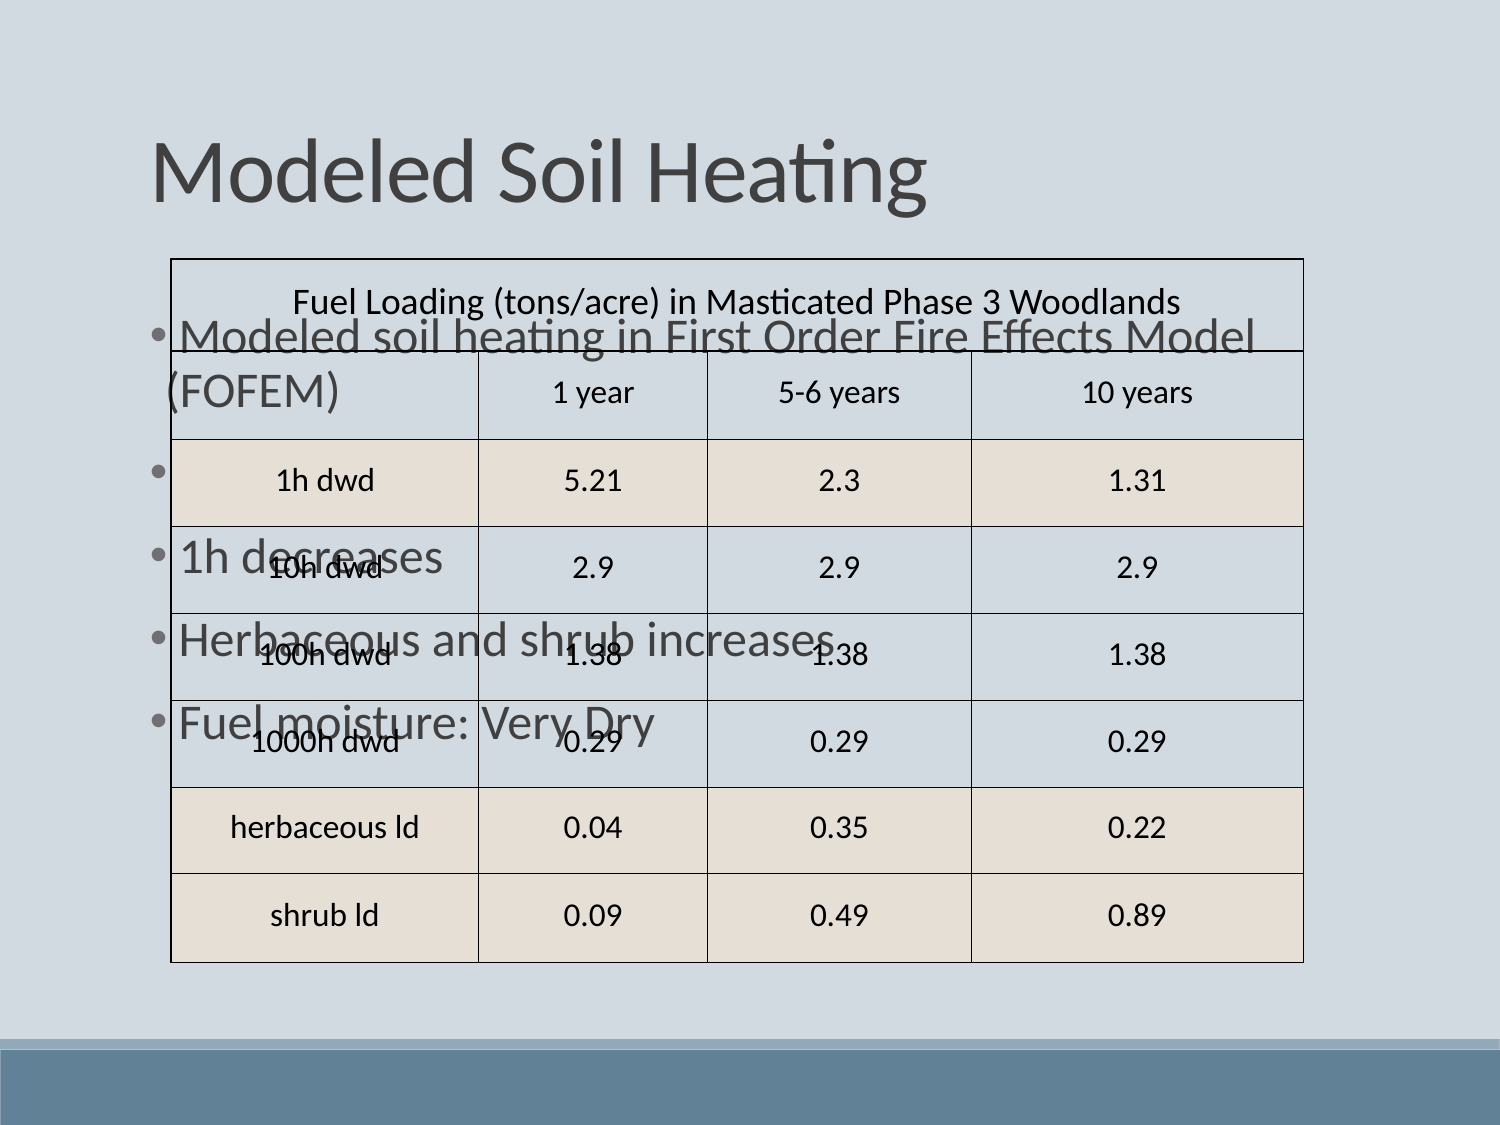

Modeled Soil Heating
| Fuel Loading (tons/acre) in Masticated Phase 3 Woodlands |  |  |  |
| --- | --- | --- | --- |
|  | 1 year | 5-6 years | 10 years |
| 1h dwd | 5.21 | 2.3 | 1.31 |
| 10h dwd | 2.9 | 2.9 | 2.9 |
| 100h dwd | 1.38 | 1.38 | 1.38 |
| 1000h dwd | 0.29 | 0.29 | 0.29 |
| herbaceous ld | 0.04 | 0.35 | 0.22 |
| shrub ld | 0.09 | 0.49 | 0.89 |
 Modeled soil heating in First Order Fire Effects Model (FOFEM)
 10, 100, 1000h fuels held constant
 1h decreases
 Herbaceous and shrub increases
 Fuel moisture: Very Dry